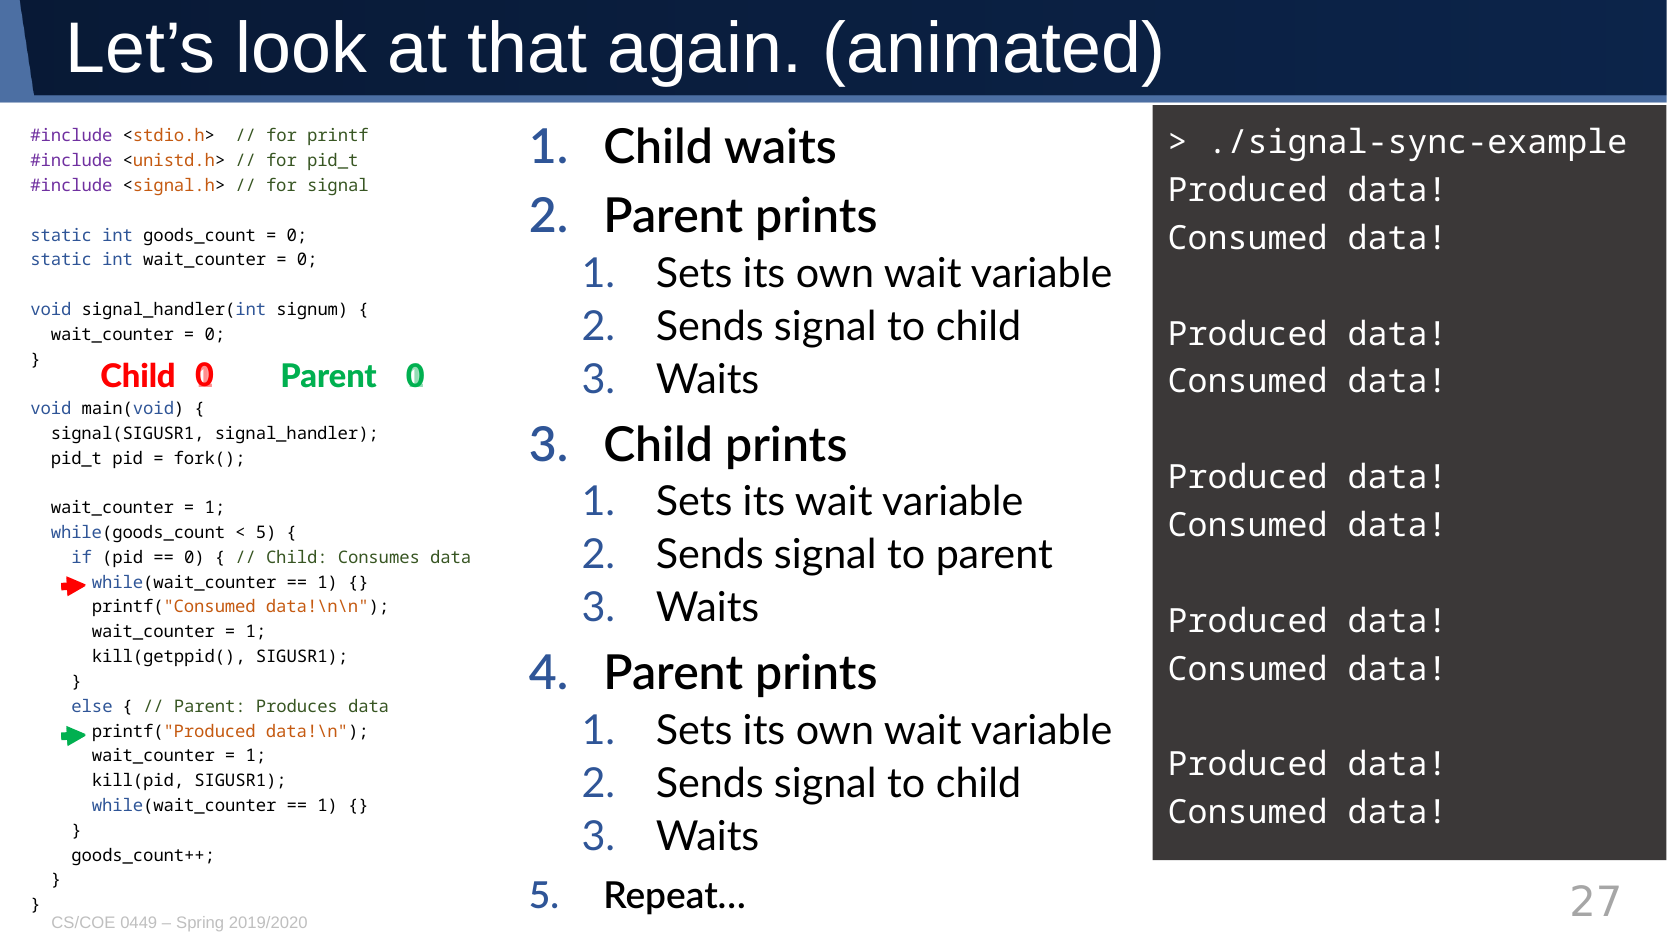

# Let’s look at that again. (animated)
> ./signal-sync-example
Produced data!
Consumed data!

Produced data!
Consumed data!

Produced data!
Consumed data!

Produced data!
Consumed data!

Produced data!
Consumed data!
#include <stdio.h>  // for printf
#include <unistd.h> // for pid_t
#include <signal.h> // for signal

static int goods_count = 0;
static int wait_counter = 0;

void signal_handler(int signum) {
  wait_counter = 0;
}

void main(void) {
  signal(SIGUSR1, signal_handler);
  pid_t pid = fork();

  wait_counter = 1;
  while(goods_count < 5) {
    if (pid == 0) { // Child: Consumes data
      while(wait_counter == 1) {}
      printf("Consumed data!\n\n");
      wait_counter = 1;
      kill(getppid(), SIGUSR1);
    }
    else { // Parent: Produces data
      printf("Produced data!\n");
      wait_counter = 1;
      kill(pid, SIGUSR1);
      while(wait_counter == 1) {}
    }
    goods_count++;
  }
}
Child waits
Parent prints
Sets its own wait variable
Sends signal to child
Waits
Child prints
Sets its wait variable
Sends signal to parent
Waits
Parent prints
Sets its own wait variable
Sends signal to child
Waits
Repeat…
0
Child
1
Parent
1
Child
Parent
0
CS/COE 0449 – Spring 2019/2020